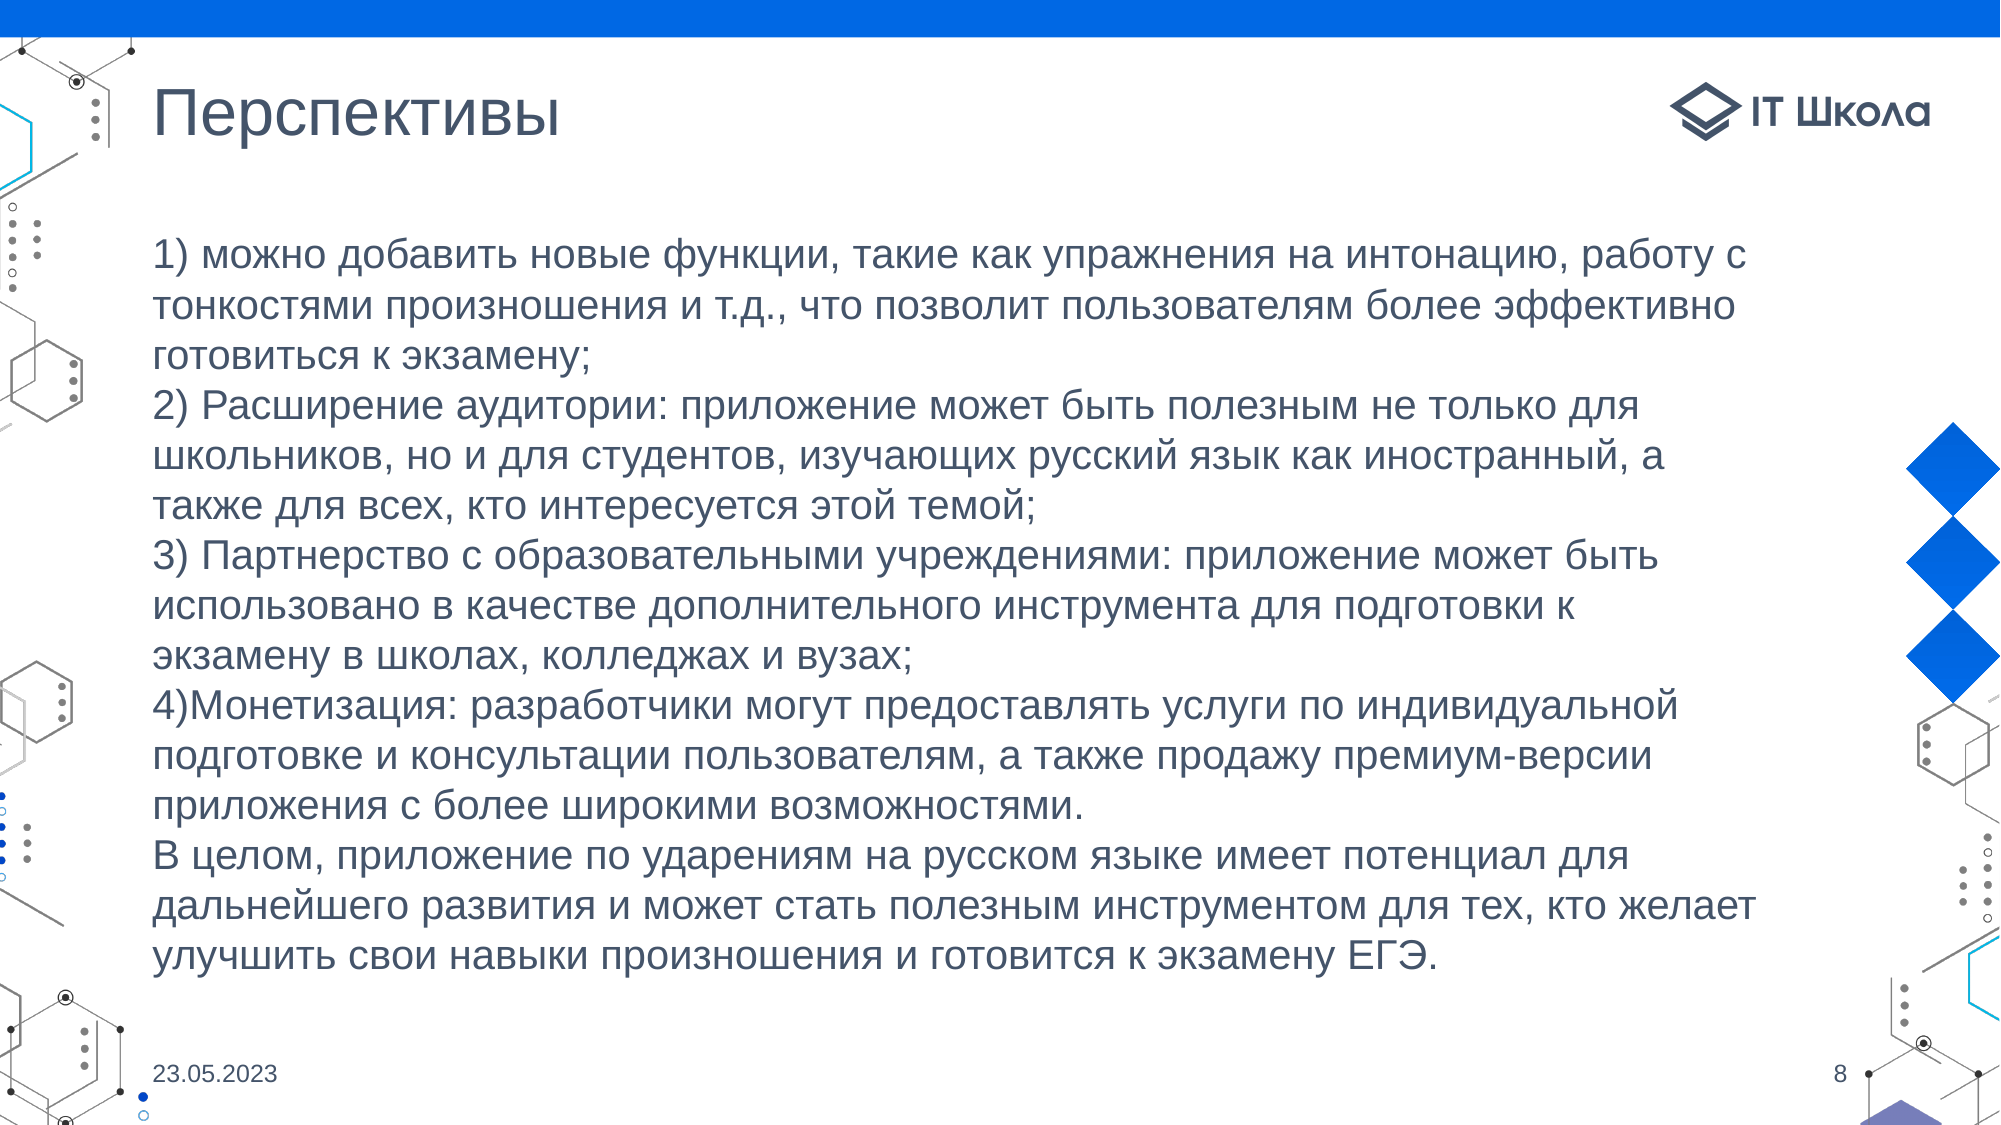

# Перспективы
1) можно добавить новые функции, такие как упражнения на интонацию, работу с тонкостями произношения и т.д., что позволит пользователям более эффективно готовиться к экзамену;
2) Расширение аудитории: приложение может быть полезным не только для школьников, но и для студентов, изучающих русский язык как иностранный, а также для всех, кто интересуется этой темой;
3) Партнерство с образовательными учреждениями: приложение может быть использовано в качестве дополнительного инструмента для подготовки к экзамену в школах, колледжах и вузах;
4)Монетизация: разработчики могут предоставлять услуги по индивидуальной подготовке и консультации пользователям, а также продажу премиум-версии приложения с более широкими возможностями.
В целом, приложение по ударениям на русском языке имеет потенциал для дальнейшего развития и может стать полезным инструментом для тех, кто желает улучшить свои навыки произношения и готовится к экзамену ЕГЭ.
23.05.2023
8